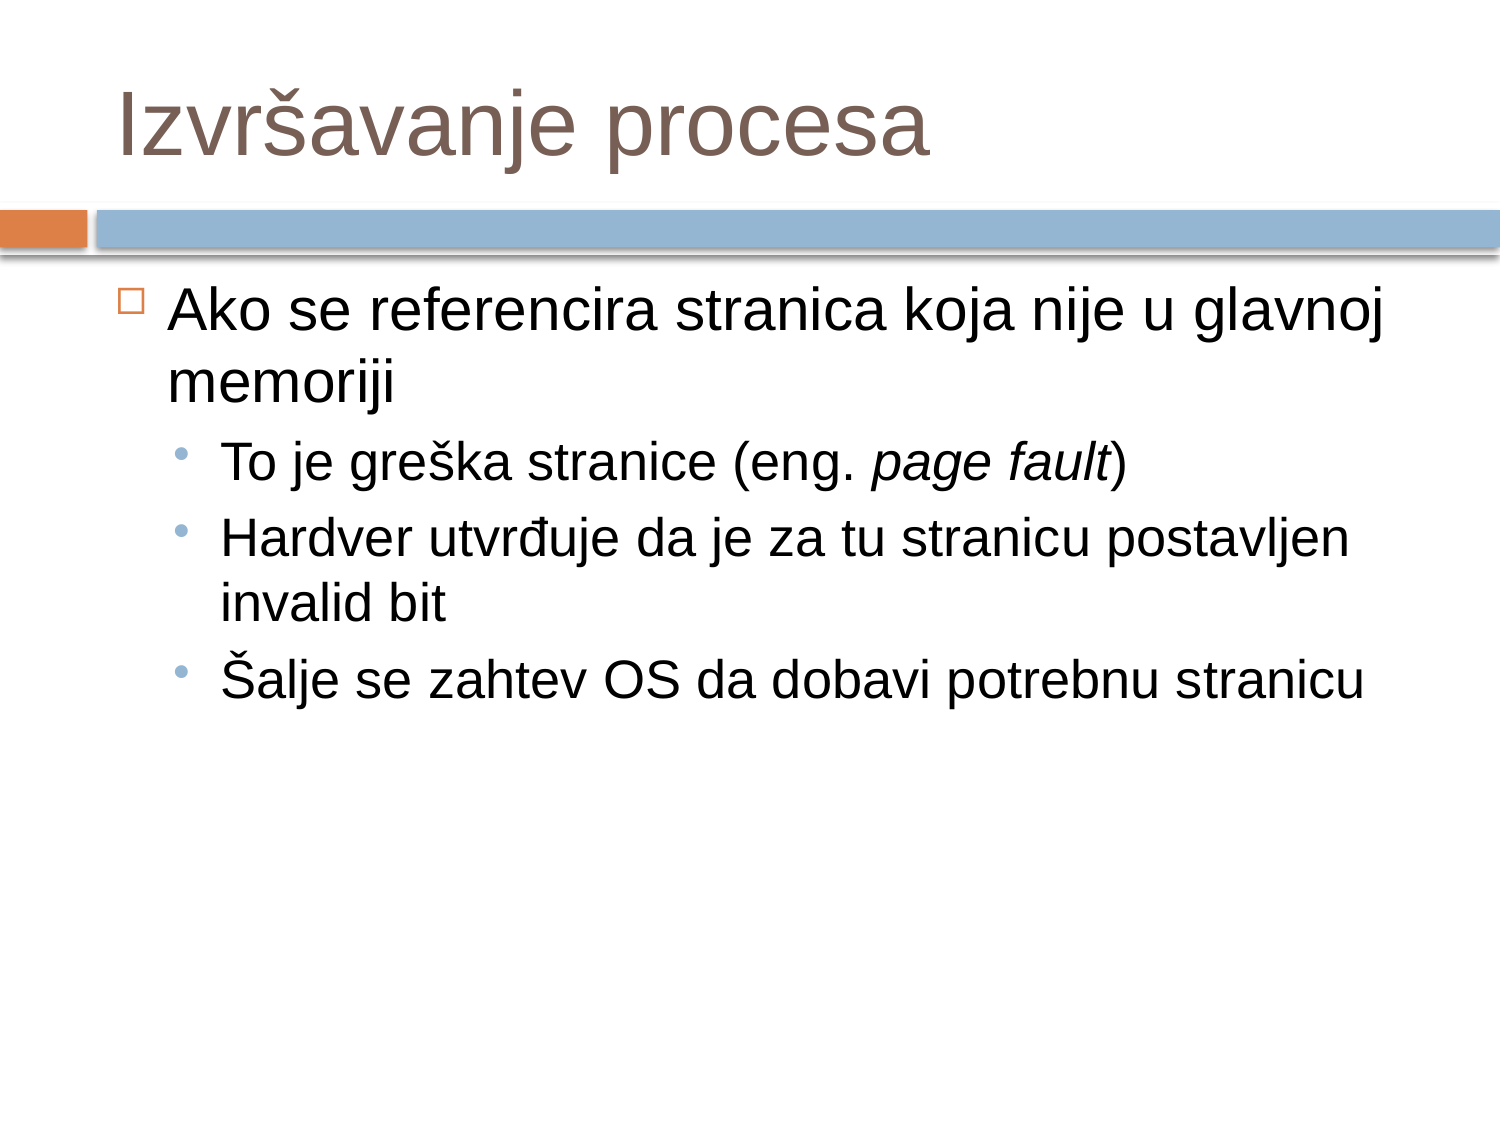

# Izvršavanje procesa
Ako se referencira stranica koja nije u glavnoj memoriji
To je greška stranice (eng. page fault)
Hardver utvrđuje da je za tu stranicu postavljen invalid bit
Šalje se zahtev OS da dobavi potrebnu stranicu